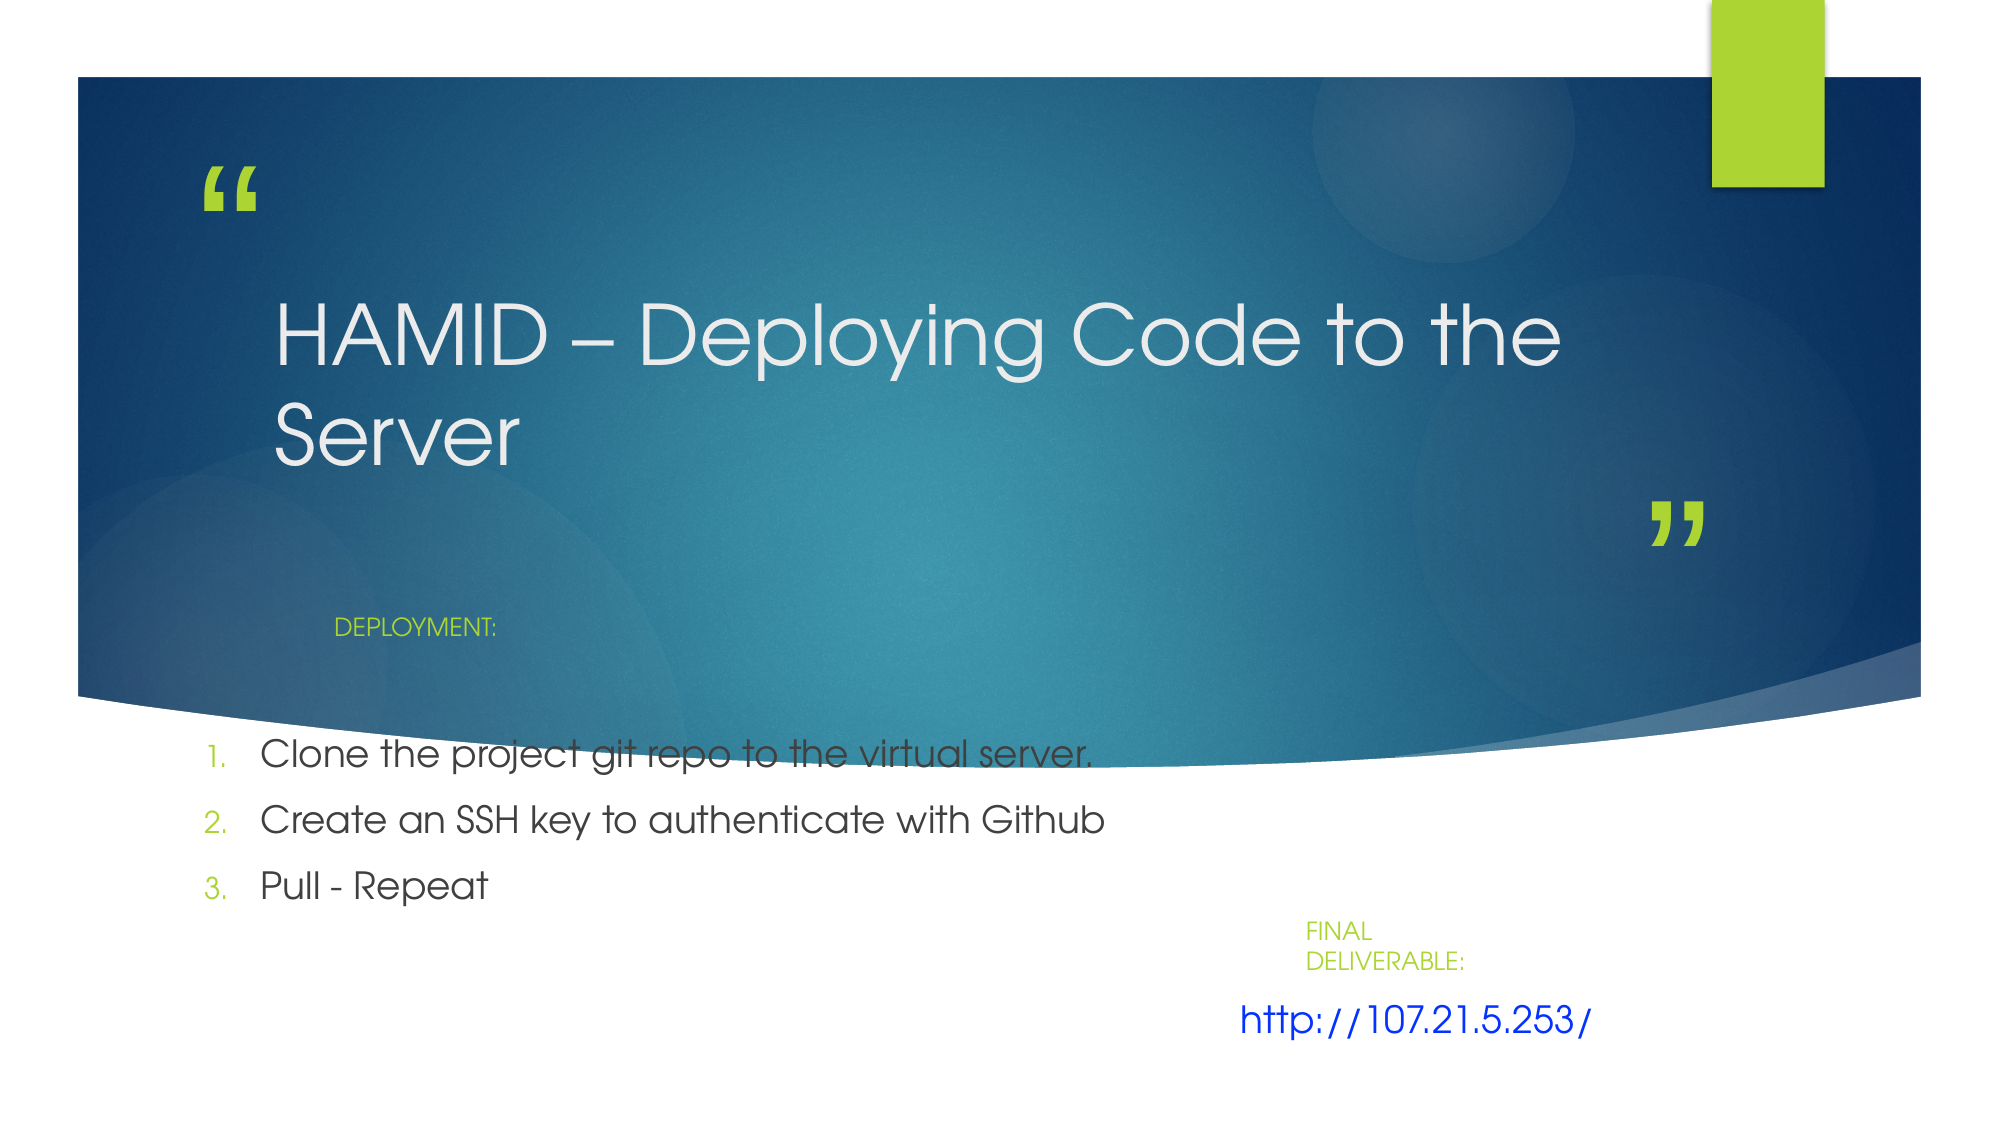

# HAMID – Deploying Code to the Server
Deployment:
Clone the project git repo to the virtual server.
Create an SSH key to authenticate with Github
Pull - Repeat

Final Deliverable:

http://107.21.5.253/